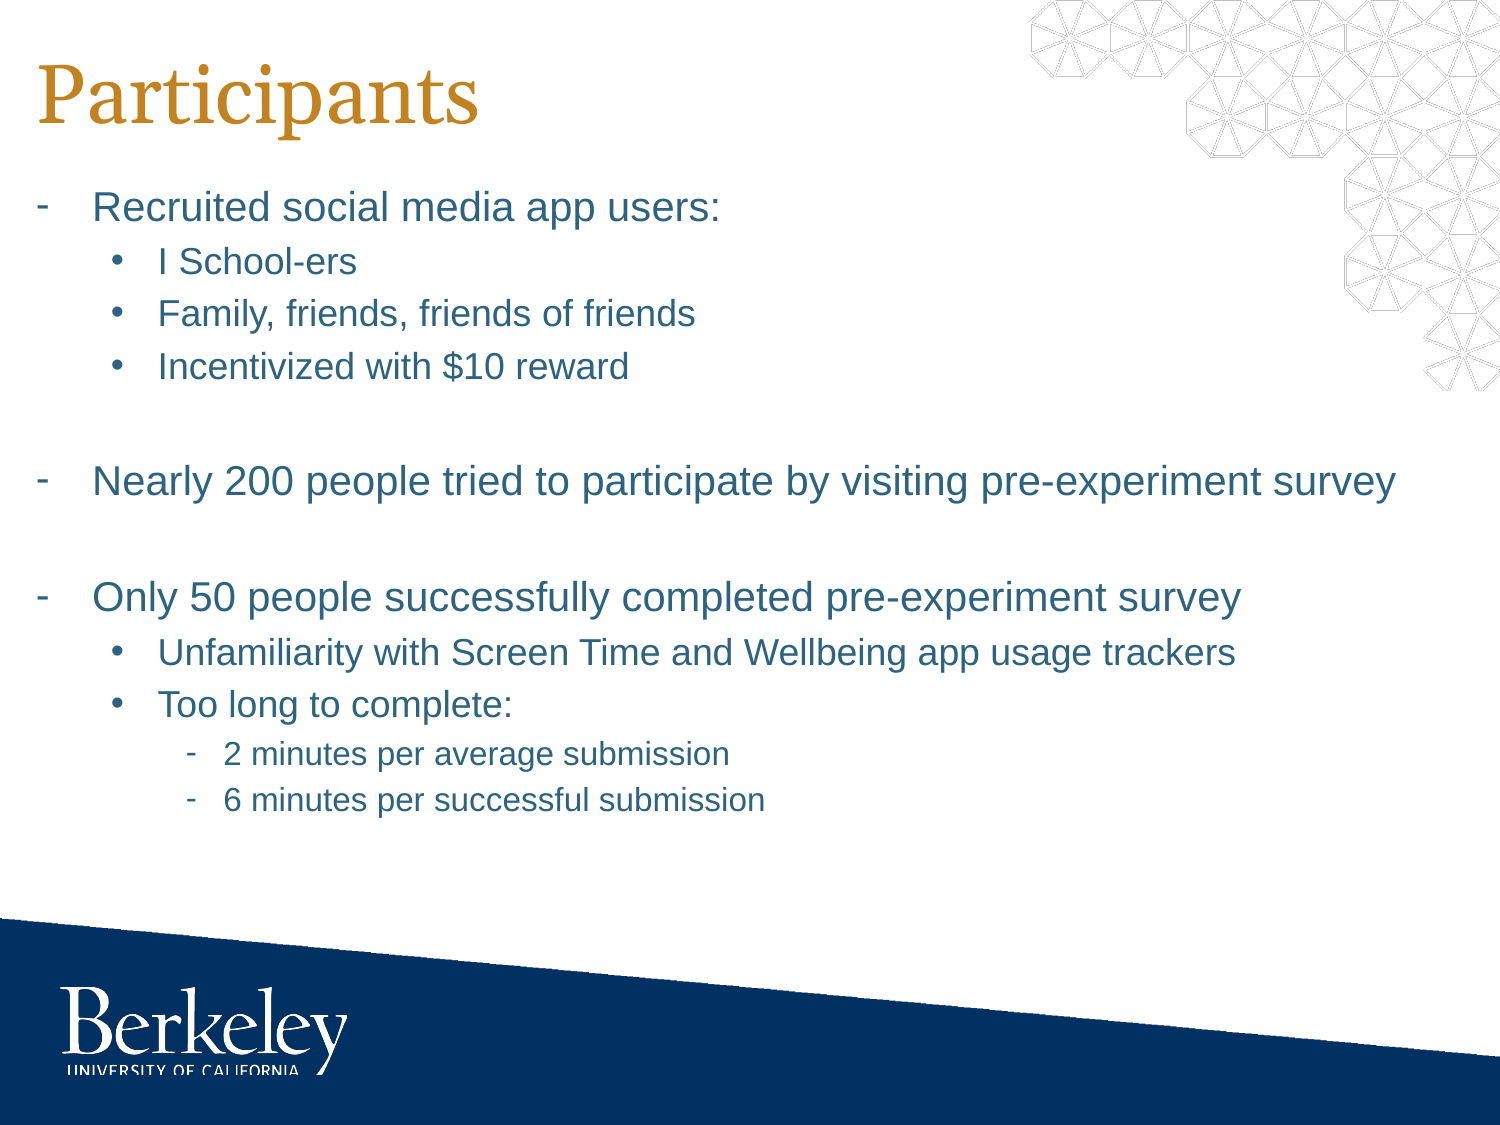

Participants
Recruited social media app users:
I School-ers
Family, friends, friends of friends
Incentivized with $10 reward

Nearly 200 people tried to participate by visiting pre-experiment survey

Only 50 people successfully completed pre-experiment survey
Unfamiliarity with Screen Time and Wellbeing app usage trackers
Too long to complete:
2 minutes per average submission
6 minutes per successful submission